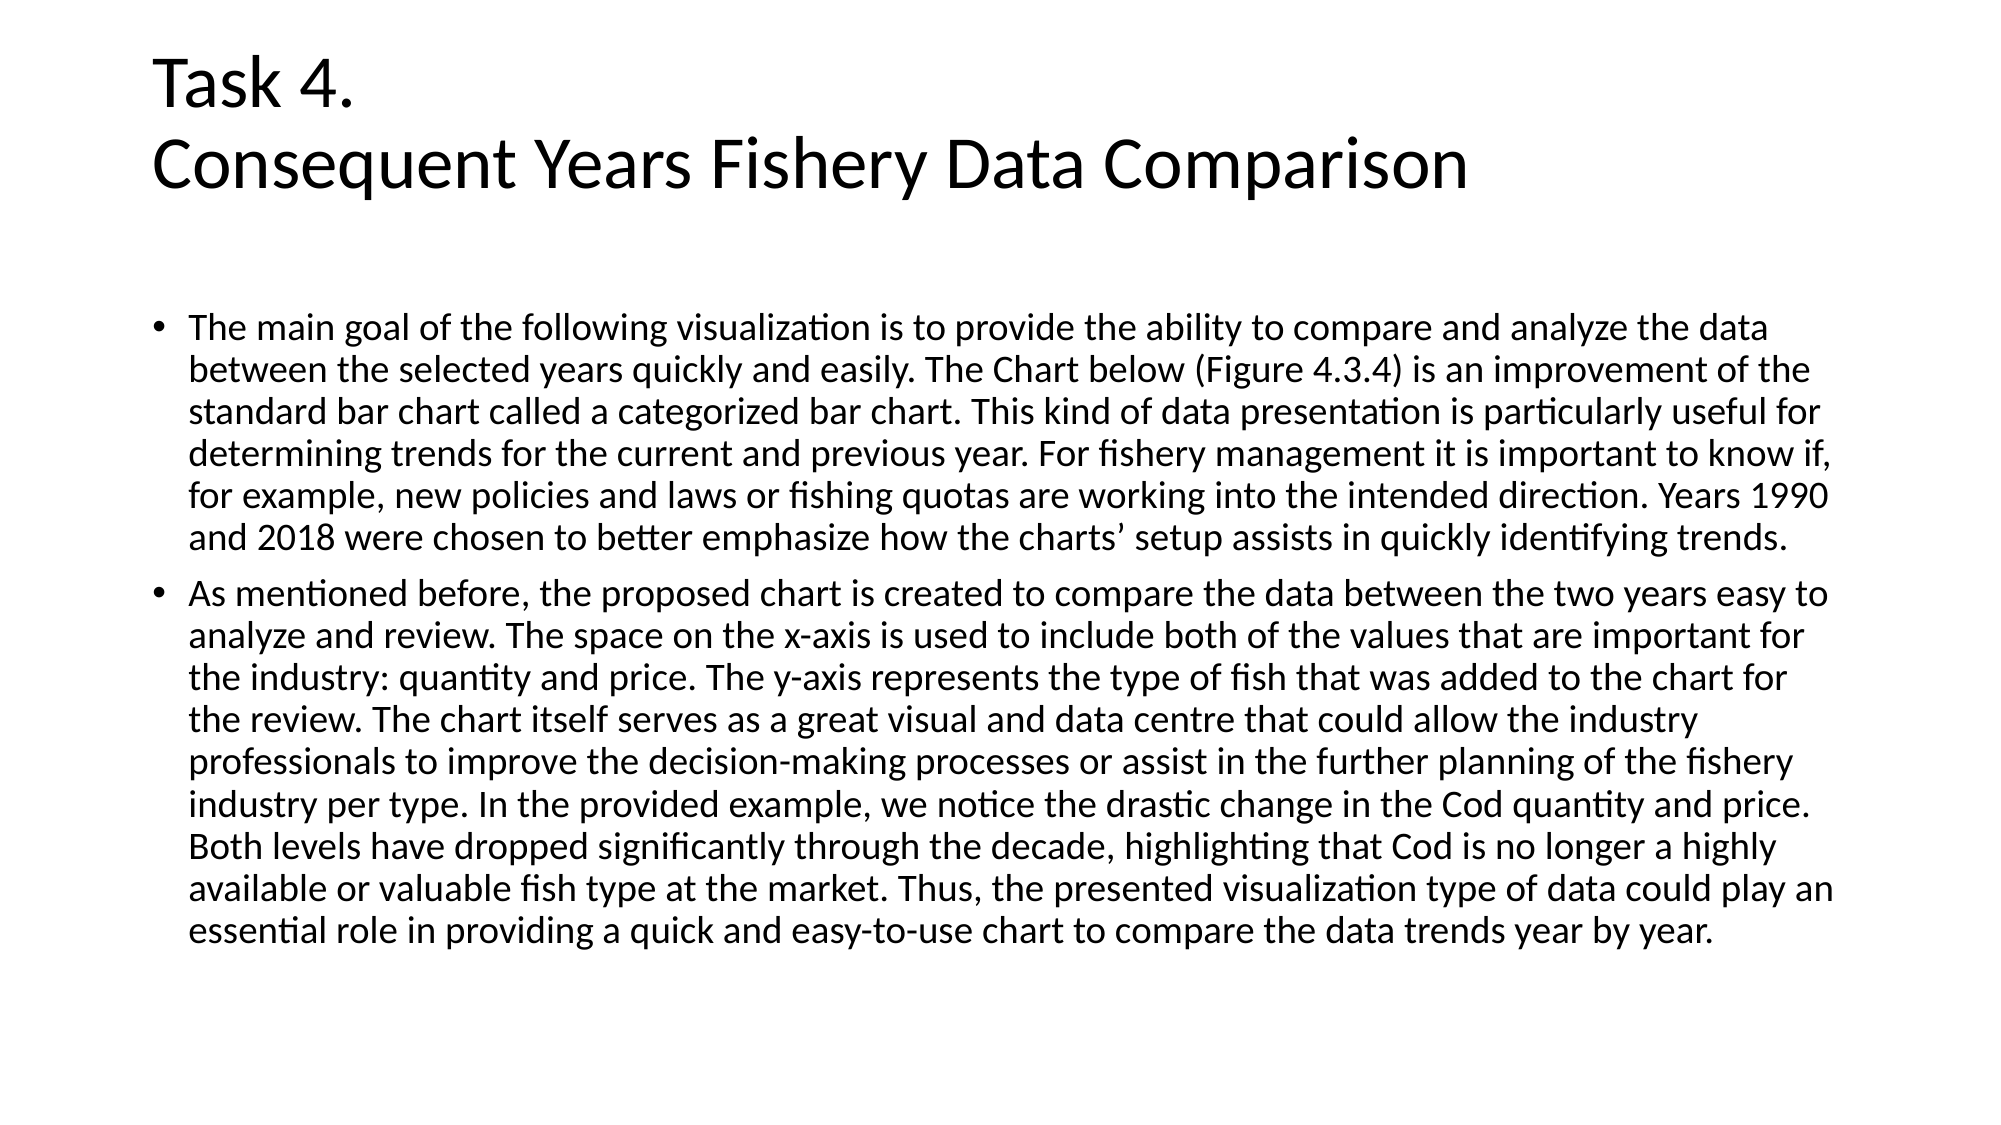

# Task 4.   Consequent Years Fishery Data Comparison
The main goal of the following visualization is to provide the ability to compare and analyze the data between the selected years quickly and easily. The Chart below (Figure 4.3.4) is an improvement of the standard bar chart called a categorized bar chart. This kind of data presentation is particularly useful for determining trends for the current and previous year. For fishery management it is important to know if, for example, new policies and laws or fishing quotas are working into the intended direction. Years 1990 and 2018 were chosen to better emphasize how the charts’ setup assists in quickly identifying trends.
As mentioned before, the proposed chart is created to compare the data between the two years easy to analyze and review. The space on the x-axis is used to include both of the values that are important for the industry: quantity and price. The y-axis represents the type of fish that was added to the chart for the review. The chart itself serves as a great visual and data centre that could allow the industry professionals to improve the decision-making processes or assist in the further planning of the fishery industry per type. In the provided example, we notice the drastic change in the Cod quantity and price. Both levels have dropped significantly through the decade, highlighting that Cod is no longer a highly available or valuable fish type at the market. Thus, the presented visualization type of data could play an essential role in providing a quick and easy-to-use chart to compare the data trends year by year.